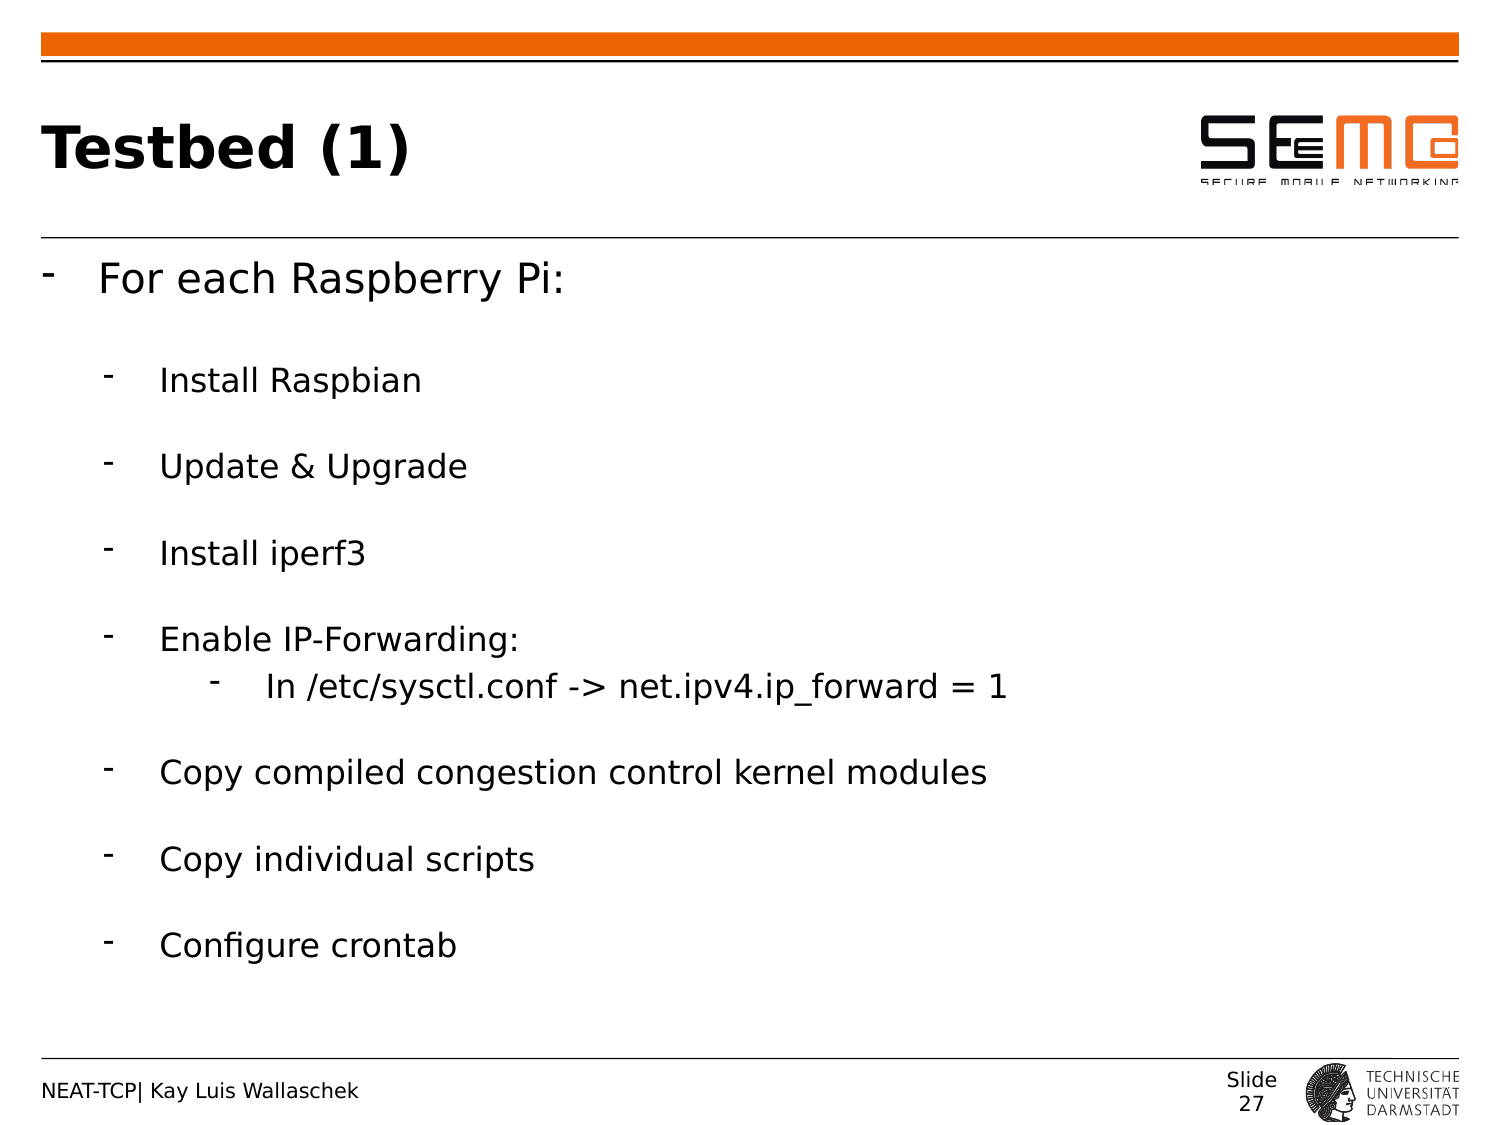

# Testbed (1)
For each Raspberry Pi:
Install Raspbian
Update & Upgrade
Install iperf3
Enable IP-Forwarding:
In /etc/sysctl.conf -> net.ipv4.ip_forward = 1
Copy compiled congestion control kernel modules
Copy individual scripts
Configure crontab